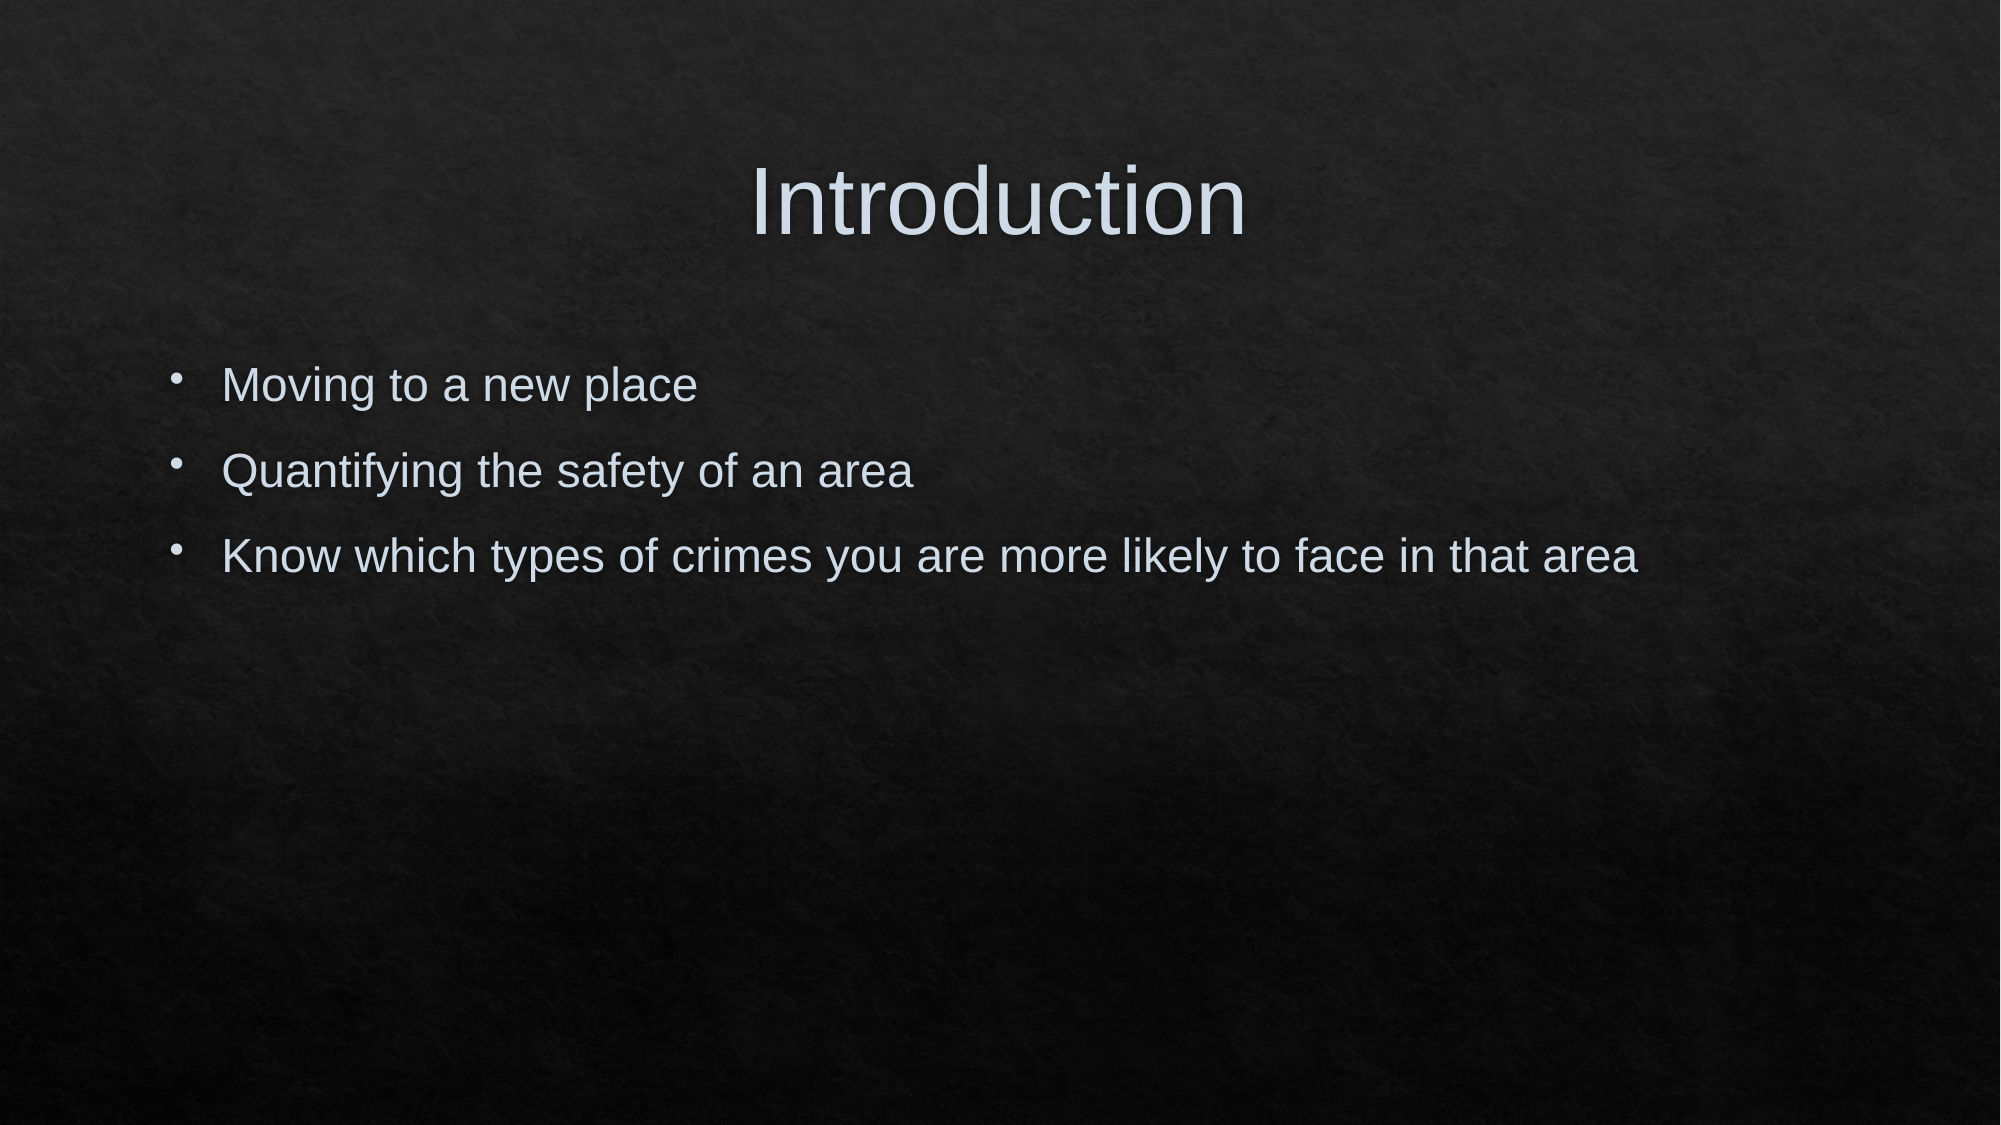

# Introduction
Moving to a new place
Quantifying the safety of an area
Know which types of crimes you are more likely to face in that area